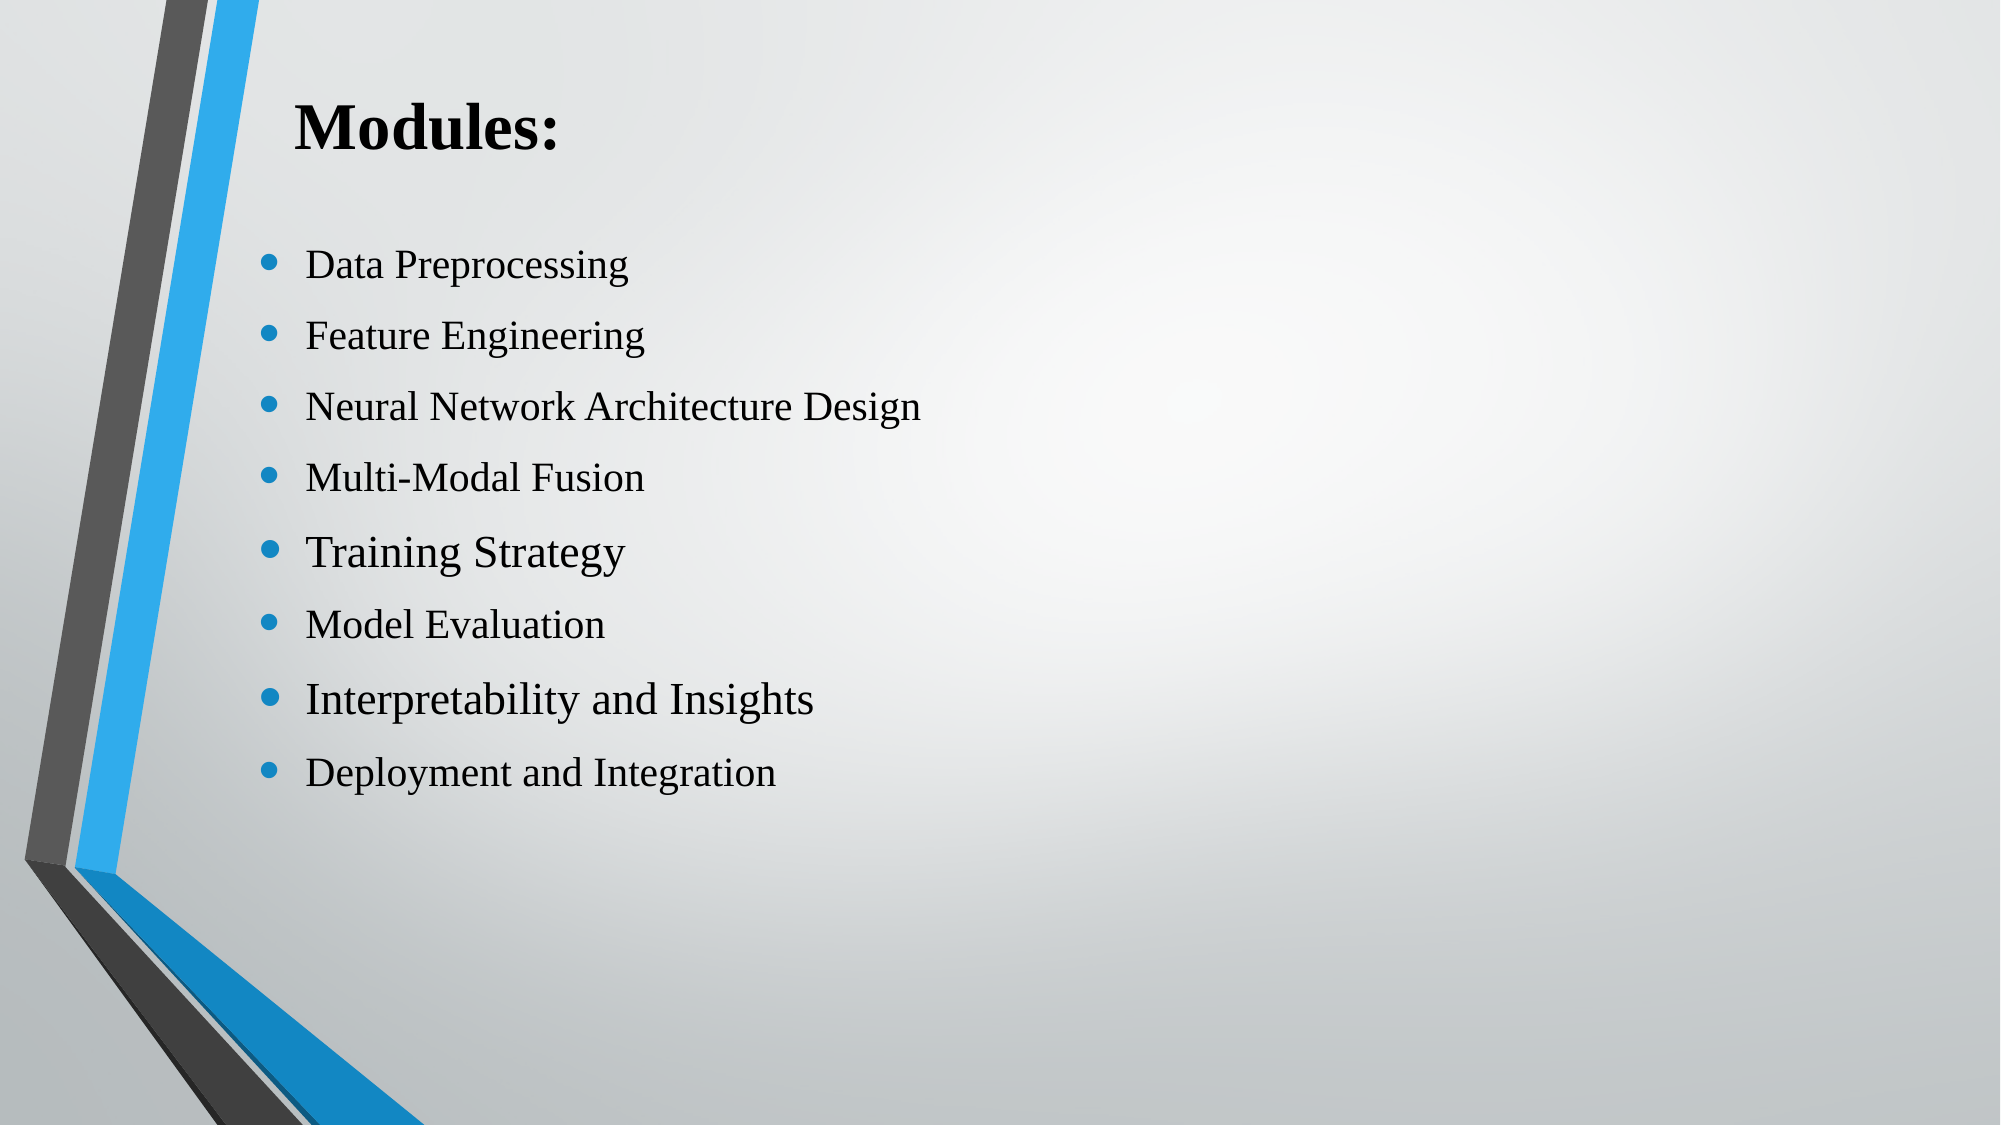

# Modules:

Data Preprocessing
Feature Engineering
Neural Network Architecture Design
Multi-Modal Fusion
Training Strategy
Model Evaluation
Interpretability and Insights
Deployment and Integration